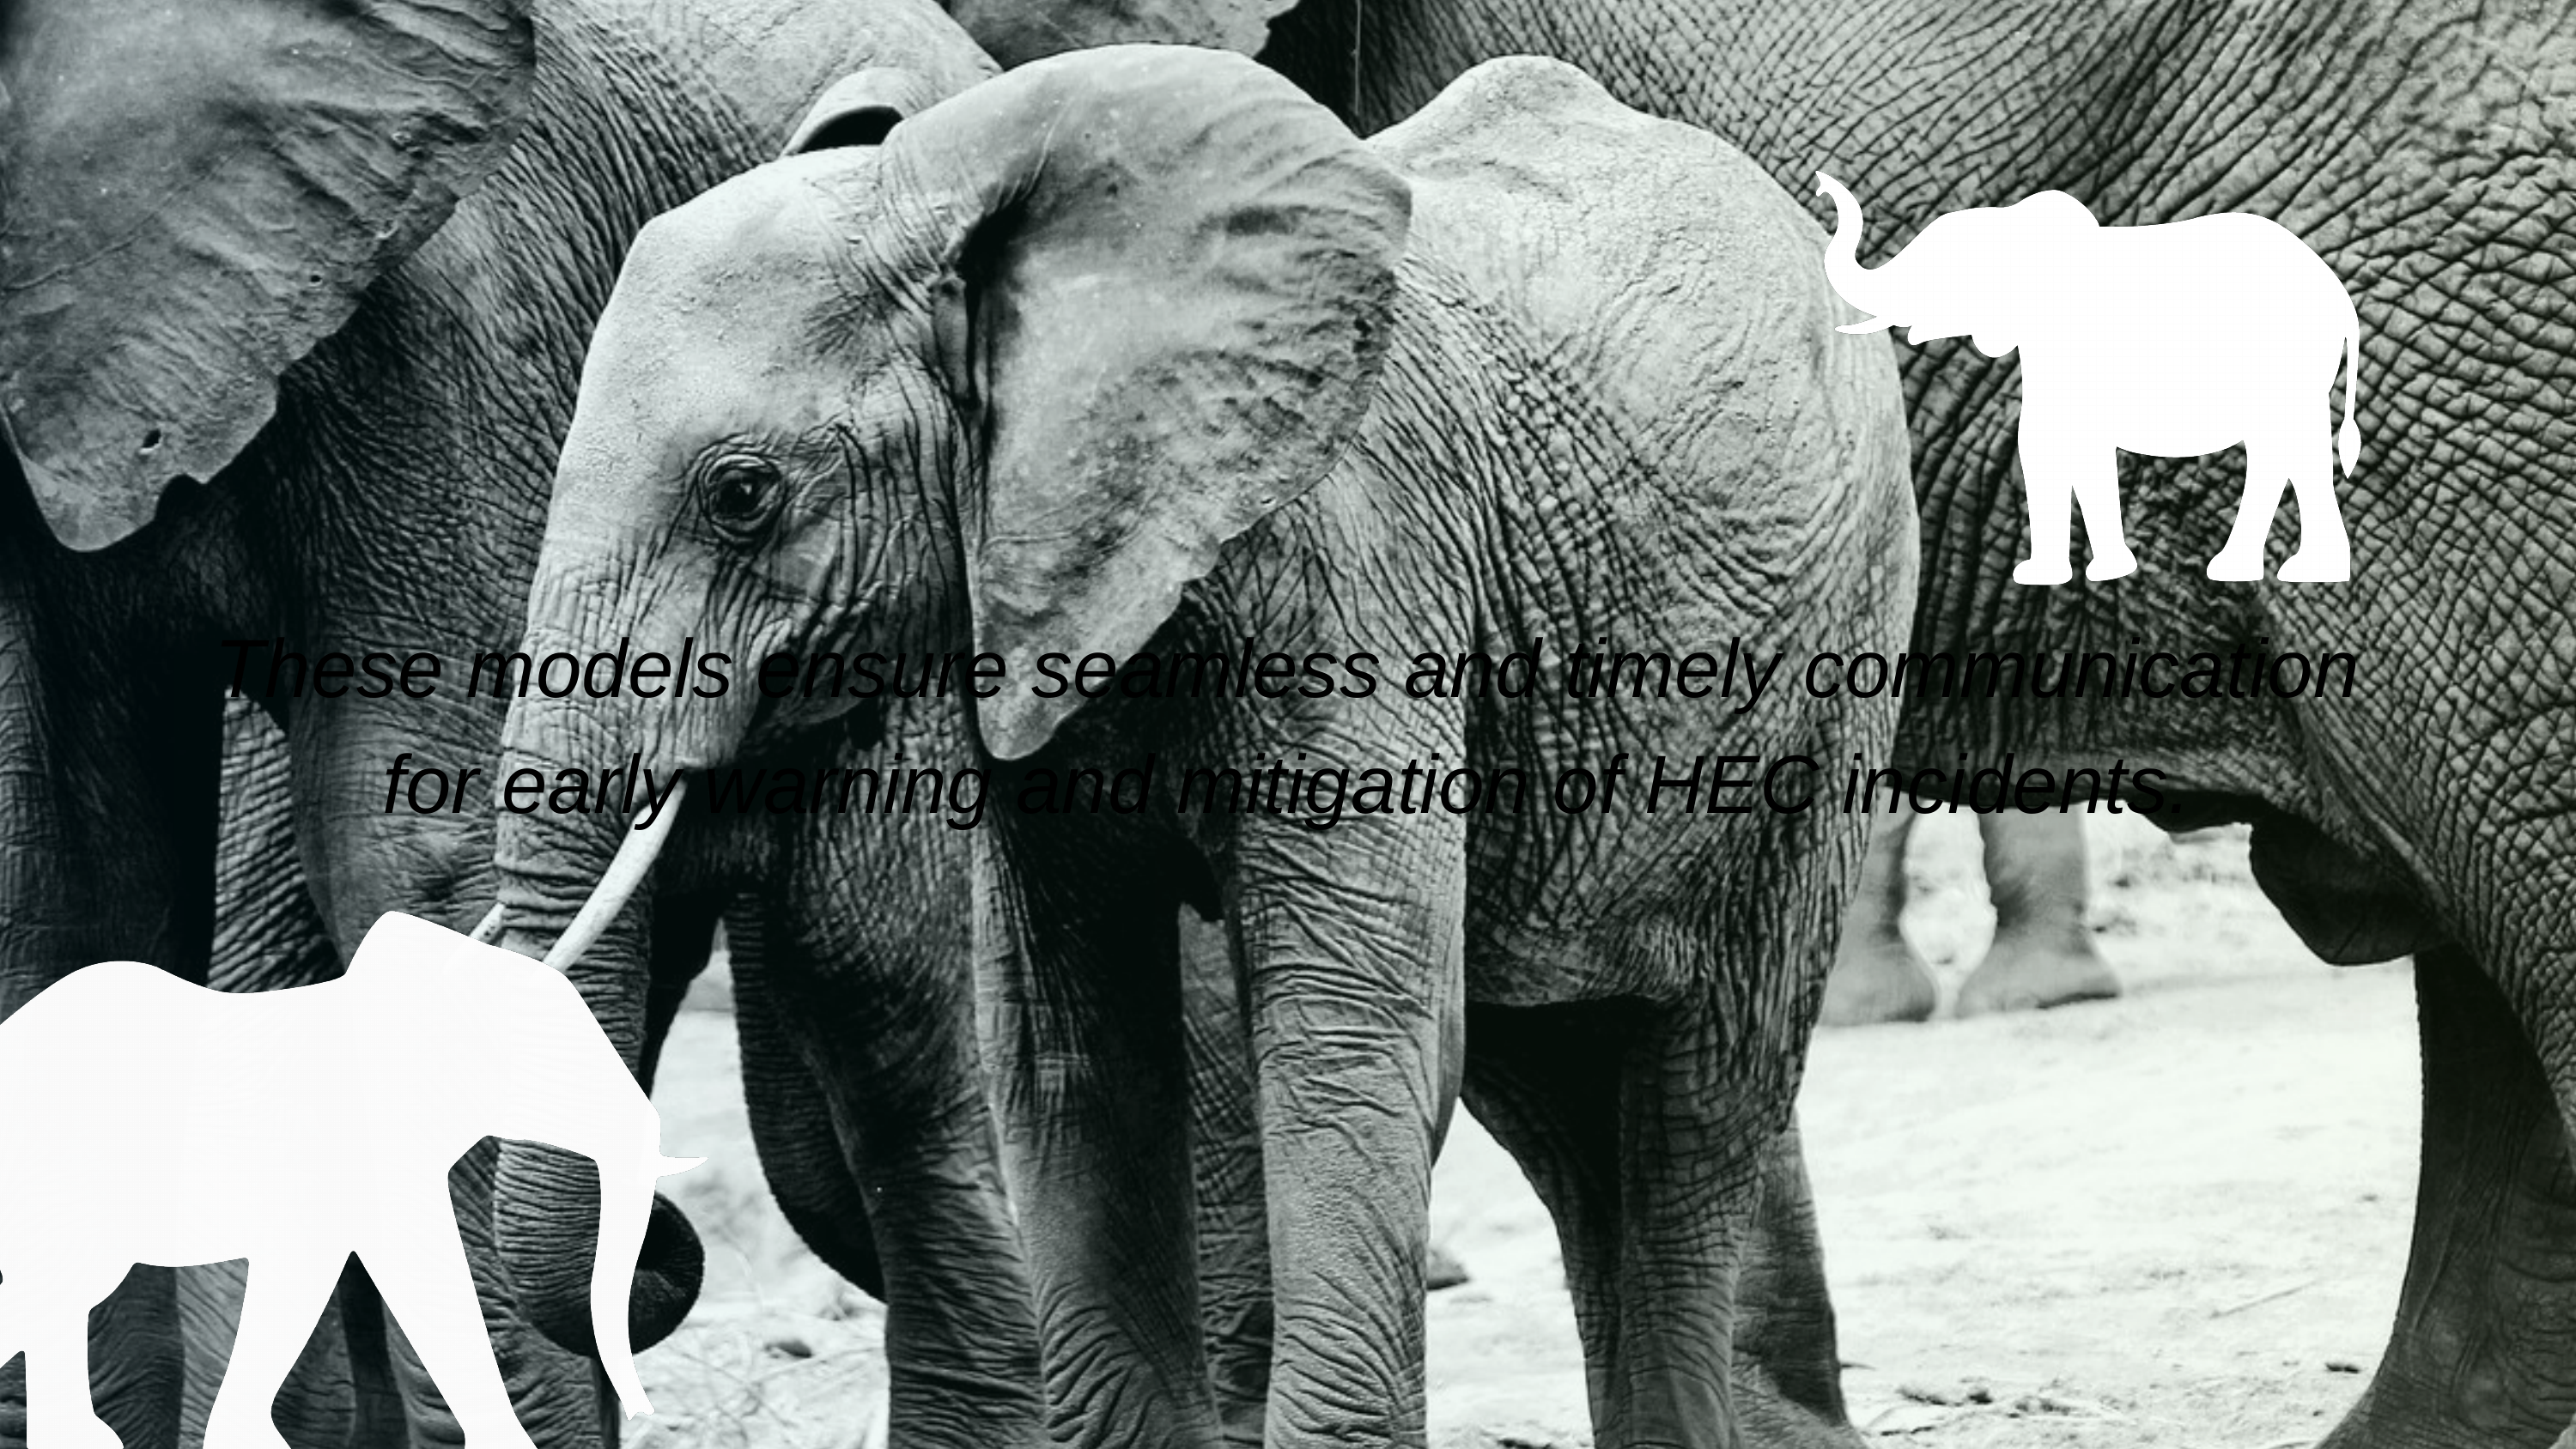

These models ensure seamless and timely communication for early warning and mitigation of HEC incidents.